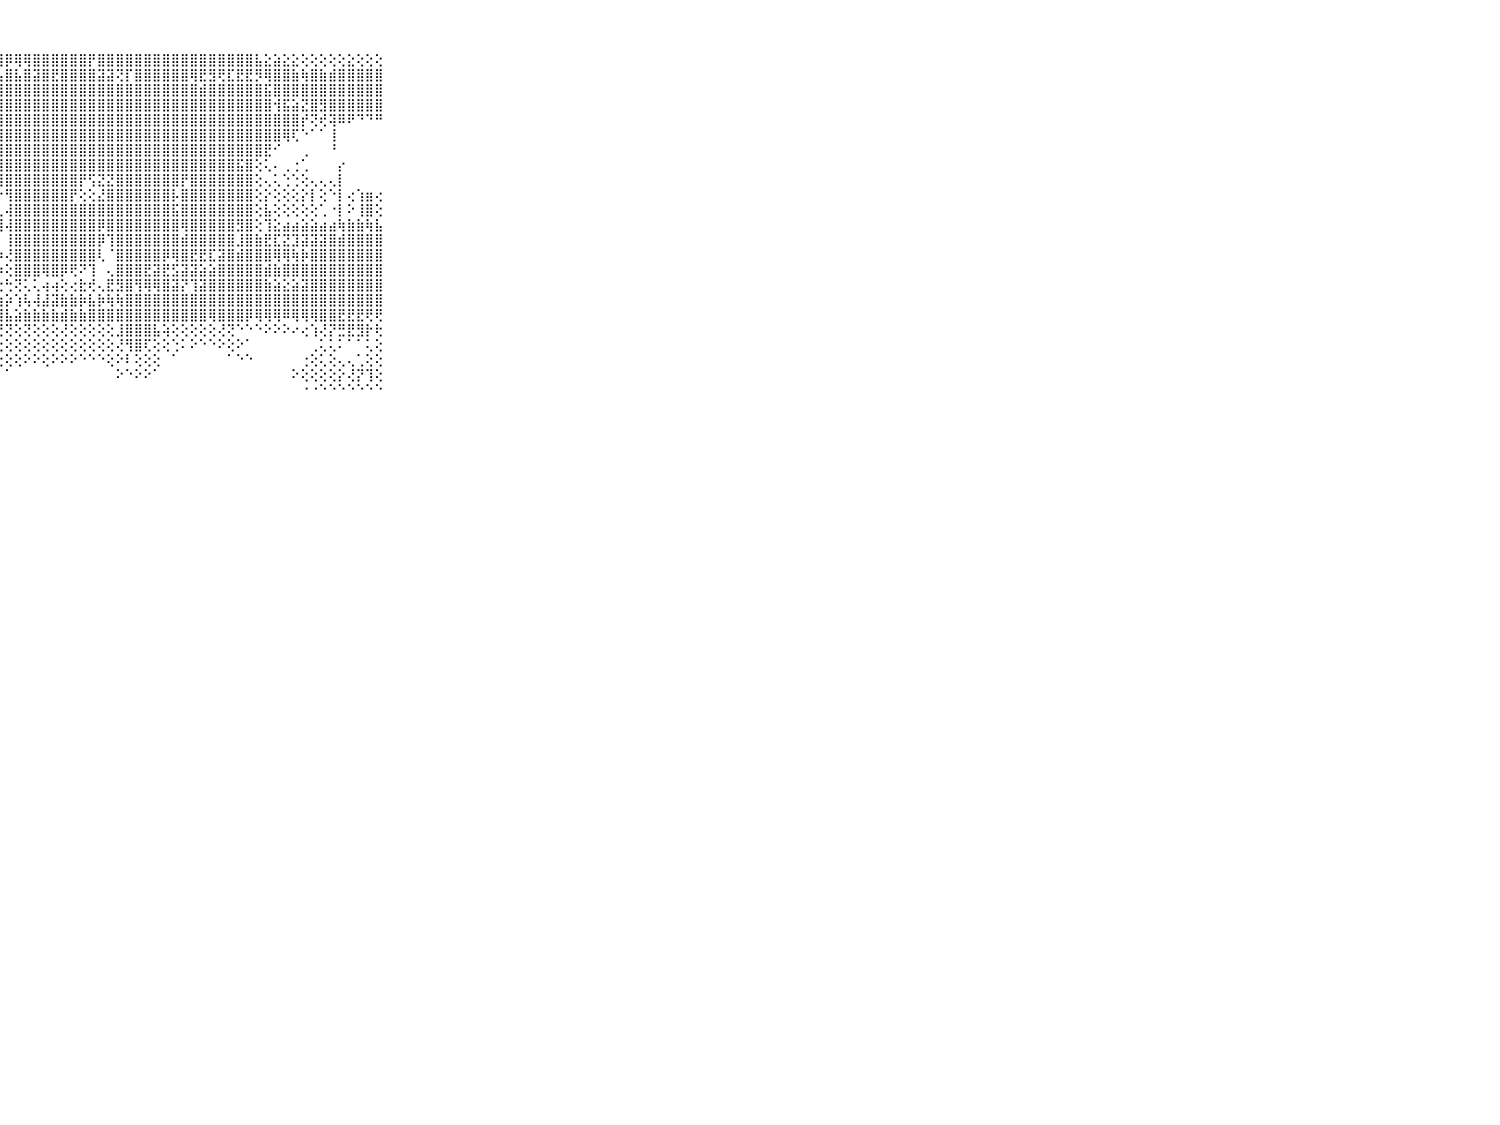

⠀⠀⠀⠀⠀⠀⠀⠀⠀⠀⠀⢕⢇⢕⢹⣿⢟⣿⡿⣿⣿⣿⣿⡿⢟⣿⡟⣿⡿⢿⢿⣿⣿⣿⣿⣿⣿⡟⣿⣿⣿⣿⣿⣿⣿⣿⣿⣿⣿⣿⣿⣿⣿⣿⣿⣧⣕⣵⣕⣕⢕⢕⢕⢕⢕⣕⢕⢕⢕⠀⠀⠀⠀⠀⠀⠀⠀⠀⠀⠀⠀
⠀⠀⠀⠀⠀⠀⠀⠀⠀⠀⠀⢕⢕⢕⢱⣻⣷⣳⣽⣿⣿⡏⣹⣺⣿⣟⣻⢧⣿⣧⣿⣽⣿⣟⣿⣿⣿⣿⣽⣽⢝⡏⣿⣿⣿⣿⣿⣿⢿⣟⣻⢟⣏⣟⣟⡻⢿⣿⣿⣷⢷⣿⣷⣾⣿⣿⣿⣿⣿⠀⠀⠀⠀⠀⠀⠀⠀⠀⠀⠀⠀
⠀⠀⠀⠀⠀⠀⠀⠀⠀⠀⠀⢕⢕⢕⢼⣝⢹⢾⣿⣿⣿⣿⣿⣿⣿⣿⣿⣿⣿⣿⣿⣿⣿⣿⣿⣿⣿⣿⣿⣿⣿⣿⣿⣿⣿⣿⣿⣿⣿⣾⣿⣿⣿⣿⣿⣿⣯⣿⣿⣿⣿⣿⣿⣿⣿⣿⣿⣿⣿⠀⠀⠀⠀⠀⠀⠀⠀⠀⠀⠀⠀
⠀⠀⠀⠀⠀⠀⠀⠀⠀⠀⠀⢕⢵⣼⣷⣿⣟⣿⣿⣿⣿⣿⣿⣿⣿⣿⣿⣿⣿⣿⣿⣿⣿⣿⣿⣿⣿⣿⣿⣿⣿⣿⣿⣿⣿⣿⣿⣿⣿⣿⣿⣿⣿⣿⣿⣿⣿⢺⣯⣵⣝⣿⣻⣿⣿⣿⣿⣿⣿⠀⠀⠀⠀⠀⠀⠀⠀⠀⠀⠀⠀
⠀⠀⠀⠀⠀⠀⠀⠀⠀⠀⠀⣵⣽⣻⣿⣽⣟⣿⣿⣿⣿⣿⣿⣿⣿⣿⣿⣿⣿⣿⣿⣿⣿⣿⣿⣿⣿⣿⣿⣿⣿⣿⣿⣿⣿⣿⣿⣿⣿⣿⣿⣿⣿⣿⣿⣿⣿⣿⣿⣿⡞⢝⢞⢽⠿⠟⠙⠙⠛⠀⠀⠀⠀⠀⠀⠀⠀⠀⠀⠀⠀
⠀⠀⠀⠀⠀⠀⠀⠀⠀⠀⠀⣷⣷⣸⣝⣽⣿⣿⣿⣿⣿⣿⣿⣿⣿⣿⣿⣿⣿⣿⣿⣿⣿⣿⣿⣿⣿⣿⣿⣿⣿⣿⣿⣿⣿⣿⣿⣿⣿⣿⣿⣿⣿⣿⣿⣿⣿⣿⢿⢏⠑⠁⠁⢸⠀⠀⠀⠀⠀⠀⠀⠀⠀⠀⠀⠀⠀⠀⠀⠀⠀
⠀⠀⠀⠀⠀⠀⠀⠀⠀⠀⠀⣿⣿⣿⣿⣿⣿⣿⣿⣿⣿⣿⣿⣿⣿⣿⣿⣿⣿⣿⣿⣿⣿⣿⣿⣿⣿⣿⣿⣿⣿⣿⣿⣿⣿⣿⣿⣿⣿⣿⣿⣿⣿⣿⣿⣿⣟⠊⠀⠀⢀⠀⠀⠘⠀⠀⠀⠀⠀⠀⠀⠀⠀⠀⠀⠀⠀⠀⠀⠀⠀
⠀⠀⠀⠀⠀⠀⠀⠀⠀⠀⠀⣿⣿⣿⣿⣿⣿⣿⣿⣿⣿⣿⢿⢿⢿⣿⣿⣿⣿⣿⣿⣿⣿⣿⣿⣿⣿⣿⣿⣿⣿⣿⣿⣿⣿⣿⣿⣿⣿⣿⣿⣿⣿⣯⣿⢕⢅⠄⢀⢐⢁⠀⠀⠀⡔⠀⠀⠀⠀⠀⠀⠀⠀⠀⠀⠀⠀⠀⠀⠀⠀
⠀⠀⠀⠀⠀⠀⠀⠀⠀⠀⠀⣿⣿⣿⣿⣿⣿⣿⣿⡟⢕⢕⢝⢝⢷⣵⡝⢿⣿⣿⣿⣿⣿⣿⣿⣿⡟⢫⣝⣝⣿⣿⣿⣿⣿⣿⣿⡟⣿⣿⣿⣿⣿⣿⣿⢕⢄⢅⢑⢑⢕⢄⢄⢄⡇⠀⠀⠀⠀⠀⠀⠀⠀⠀⠀⠀⠀⠀⠀⠀⠀
⠀⠀⠀⠀⠀⠀⠀⠀⠀⠀⠀⣿⣿⣿⣿⣿⣿⣿⣿⣵⣼⣵⣵⣕⢕⢹⣿⡕⢻⣿⣿⣿⣿⣿⣿⡟⢕⢕⣜⣿⣿⣿⣿⣿⣿⣿⡧⣿⣿⣿⣿⣿⣿⣿⣿⢕⡕⢕⢕⢕⡕⡇⢕⠑⡇⢔⢱⣶⢔⠀⠀⠀⠀⠀⠀⠀⠀⠀⠀⠀⠀
⠀⠀⠀⠀⠀⠀⠀⠀⠀⠀⠀⣿⣿⣿⣿⣿⣿⣿⣿⣿⣿⣿⣿⣿⣿⣿⣿⣇⢼⣿⣿⣿⣿⣿⣿⣿⣿⣿⣿⣿⣿⣿⣿⣿⣿⣿⣯⣿⣿⣿⣿⣿⣿⣿⣿⢕⣧⢕⢕⢕⢕⢕⢁⠐⡇⠕⢸⣿⢕⠀⠀⠀⠀⠀⠀⠀⠀⠀⠀⠀⠀
⠀⠀⠀⠀⠀⠀⠀⠀⠀⠀⠀⣿⣿⣿⣿⣿⣽⣿⣿⣿⣿⣿⣿⣿⣿⣿⣿⣿⢼⣿⣿⣿⣿⣿⣿⣿⣿⣿⡿⣿⣿⣿⣿⣿⣿⣿⣿⢿⣿⣿⣿⣿⣿⣻⣿⢕⢹⣕⣴⣴⣵⣵⣴⣴⢷⣷⣷⢷⣧⠀⠀⠀⠀⠀⠀⠀⠀⠀⠀⠀⠀
⠀⠀⠀⠀⠀⠀⠀⠀⠀⠀⠀⣿⣿⣿⣿⣿⣿⣿⣿⣿⣿⣿⣿⣿⣿⣿⣿⡇⢸⣿⣿⣿⣿⣿⣿⣿⣿⣿⡿⢹⣿⣿⣿⣿⣿⣿⣿⣾⣿⣿⣿⣿⣿⣸⣿⣷⣟⣏⣝⣹⣽⣽⣽⣿⣾⣿⣿⣿⣿⠀⠀⠀⠀⠀⠀⠀⠀⠀⠀⠀⠀
⠀⠀⠀⠀⠀⠀⠀⠀⠀⠀⠀⣿⣿⣿⣿⣿⣿⣿⣿⣿⣿⣿⣿⣿⣿⣿⣿⡷⢜⣿⣿⣿⣿⣿⣿⣿⣿⣿⢇⠈⣿⣿⣿⣿⣿⡿⢿⣿⣟⣟⣏⣽⣿⣾⣿⣿⣿⢿⢿⢷⡷⣿⣿⣿⣿⣿⣿⣿⣿⠀⠀⠀⠀⠀⠀⠀⠀⠀⠀⠀⠀
⠀⠀⠀⠀⠀⠀⠀⠀⠀⠀⠀⣿⣿⣿⣿⣿⣿⣿⣿⣿⣿⣿⣿⣿⣿⣿⣿⡷⢕⣿⣿⣿⢿⣿⡿⢟⠝⢹⠀⢄⣿⣿⣿⣟⣽⣟⣫⣽⣽⣵⣵⣿⣿⣿⣿⣿⣾⣷⣿⣿⣿⣿⣿⣿⣿⣿⣿⣿⣿⠀⠀⠀⠀⠀⠀⠀⠀⠀⠀⠀⠀
⠀⠀⠀⠀⠀⠀⠀⠀⠀⠀⠀⣿⣿⣿⣿⣿⣿⣿⣿⣿⣿⣿⣿⣿⡿⢿⣷⣗⢓⢝⢅⢅⢴⢴⢕⢔⣗⢞⢄⣟⣻⣿⢻⢿⢿⣿⣽⡝⢹⣽⣿⣿⣿⣿⣿⣿⣷⣵⣕⣵⣽⣿⣿⣿⣿⣿⣿⣿⣿⠀⠀⠀⠀⠀⠀⠀⠀⠀⠀⠀⠀
⠀⠀⠀⠀⠀⠀⠀⠀⠀⠀⠀⣿⣿⡿⢿⢿⢟⢟⢏⢝⢽⣽⣵⣱⣿⣿⣿⣷⡵⢱⢧⢼⣼⣽⣷⣷⡷⣧⡷⢷⢷⣿⣿⣿⣿⣿⣿⣿⣿⣿⣿⣿⣿⣿⣿⣿⣿⣿⣿⣿⣿⣿⣿⣿⣿⣿⣿⣿⣿⠀⠀⠀⠀⠀⠀⠀⠀⠀⠀⠀⠀
⠀⠀⠀⠀⠀⠀⠀⠀⠀⠀⠀⢱⣕⣱⣇⣇⣕⣕⣕⣵⣽⣵⣵⣿⣷⣿⣿⣿⣧⣵⣷⣷⣷⣷⣾⣷⣷⣿⣿⣿⣿⣿⣿⣿⣿⣿⣿⣿⣿⣿⢿⣿⣿⣿⡿⢿⢿⢿⠿⢿⢿⢿⣿⣿⣟⣟⣟⢟⢟⠀⠀⠀⠀⠀⠀⠀⠀⠀⠀⠀⠀
⠀⠀⠀⠀⠀⠀⠀⠀⠀⠀⠀⢜⢝⢝⠝⠝⠝⠝⠝⠝⢝⢝⢝⢝⢝⢝⢹⢝⢝⢕⢝⢕⢕⢕⢜⢕⢕⢕⢕⢕⣸⣿⣿⣿⣧⢵⢕⢕⢕⢕⢕⢜⢝⠑⠑⠑⠕⠕⠕⠔⢔⢱⢜⡝⣛⣟⣻⡗⢗⠀⠀⠀⠀⠀⠀⠀⠀⠀⠀⠀⠀
⠀⠀⠀⠀⠀⠀⠀⠀⠀⠀⠀⠀⠀⠀⠀⠀⠀⠀⢐⢔⢕⢕⢕⢕⢕⢕⢕⢕⢕⢕⢕⢕⢕⢕⢕⢕⢕⢕⢕⢕⢜⢻⣿⢏⢕⢕⢑⠅⠕⠑⠑⠕⢕⠕⠁⠀⠀⠀⠀⠀⠀⢀⢅⢅⠅⠁⠁⢅⢕⠀⠀⠀⠀⠀⠀⠀⠀⠀⠀⠀⠀
⠀⠀⠀⠀⠀⠀⠀⠀⠀⠀⠀⠀⠀⠀⠀⠀⠀⠀⠀⠀⠁⠑⠑⠑⢑⢕⢕⢕⢕⢕⠕⠕⢕⠕⠕⠕⠑⠑⠑⢕⠕⠇⢕⢕⢕⠀⠁⠀⠀⠀⠀⠀⠁⠑⠑⠀⠀⠀⠀⠀⢐⢕⢅⢕⢄⢄⢁⢕⢕⠀⠀⠀⠀⠀⠀⠀⠀⠀⠀⠀⠀
⠀⠀⠀⠀⠀⠀⠀⠀⠀⠀⠀⠀⠀⠀⠀⠀⠀⠀⠀⠀⠀⠀⠀⠀⠅⠁⠁⠁⠁⠀⠀⠀⠀⠀⠀⠀⠀⠀⠀⠀⠕⠑⠕⠕⠁⠀⠀⠀⠀⠀⠀⠀⠀⠀⠀⠀⠀⠀⠀⠕⢕⢕⢕⢕⡕⢜⡝⢹⢕⠀⠀⠀⠀⠀⠀⠀⠀⠀⠀⠀⠀
⠀⠀⠀⠀⠀⠀⠀⠀⠀⠀⠀⠀⠀⠀⠀⠀⠀⠀⠀⠀⠀⠀⠀⠀⠀⠀⠀⠀⠀⠀⠀⠀⠀⠀⠀⠀⠀⠀⠀⠀⠀⠀⠀⠀⠀⠀⠀⠀⠀⠀⠀⠀⠀⠀⠀⠀⠀⠀⠀⠀⠐⠐⠑⠑⠑⠑⠑⠑⠑⠀⠀⠀⠀⠀⠀⠀⠀⠀⠀⠀⠀